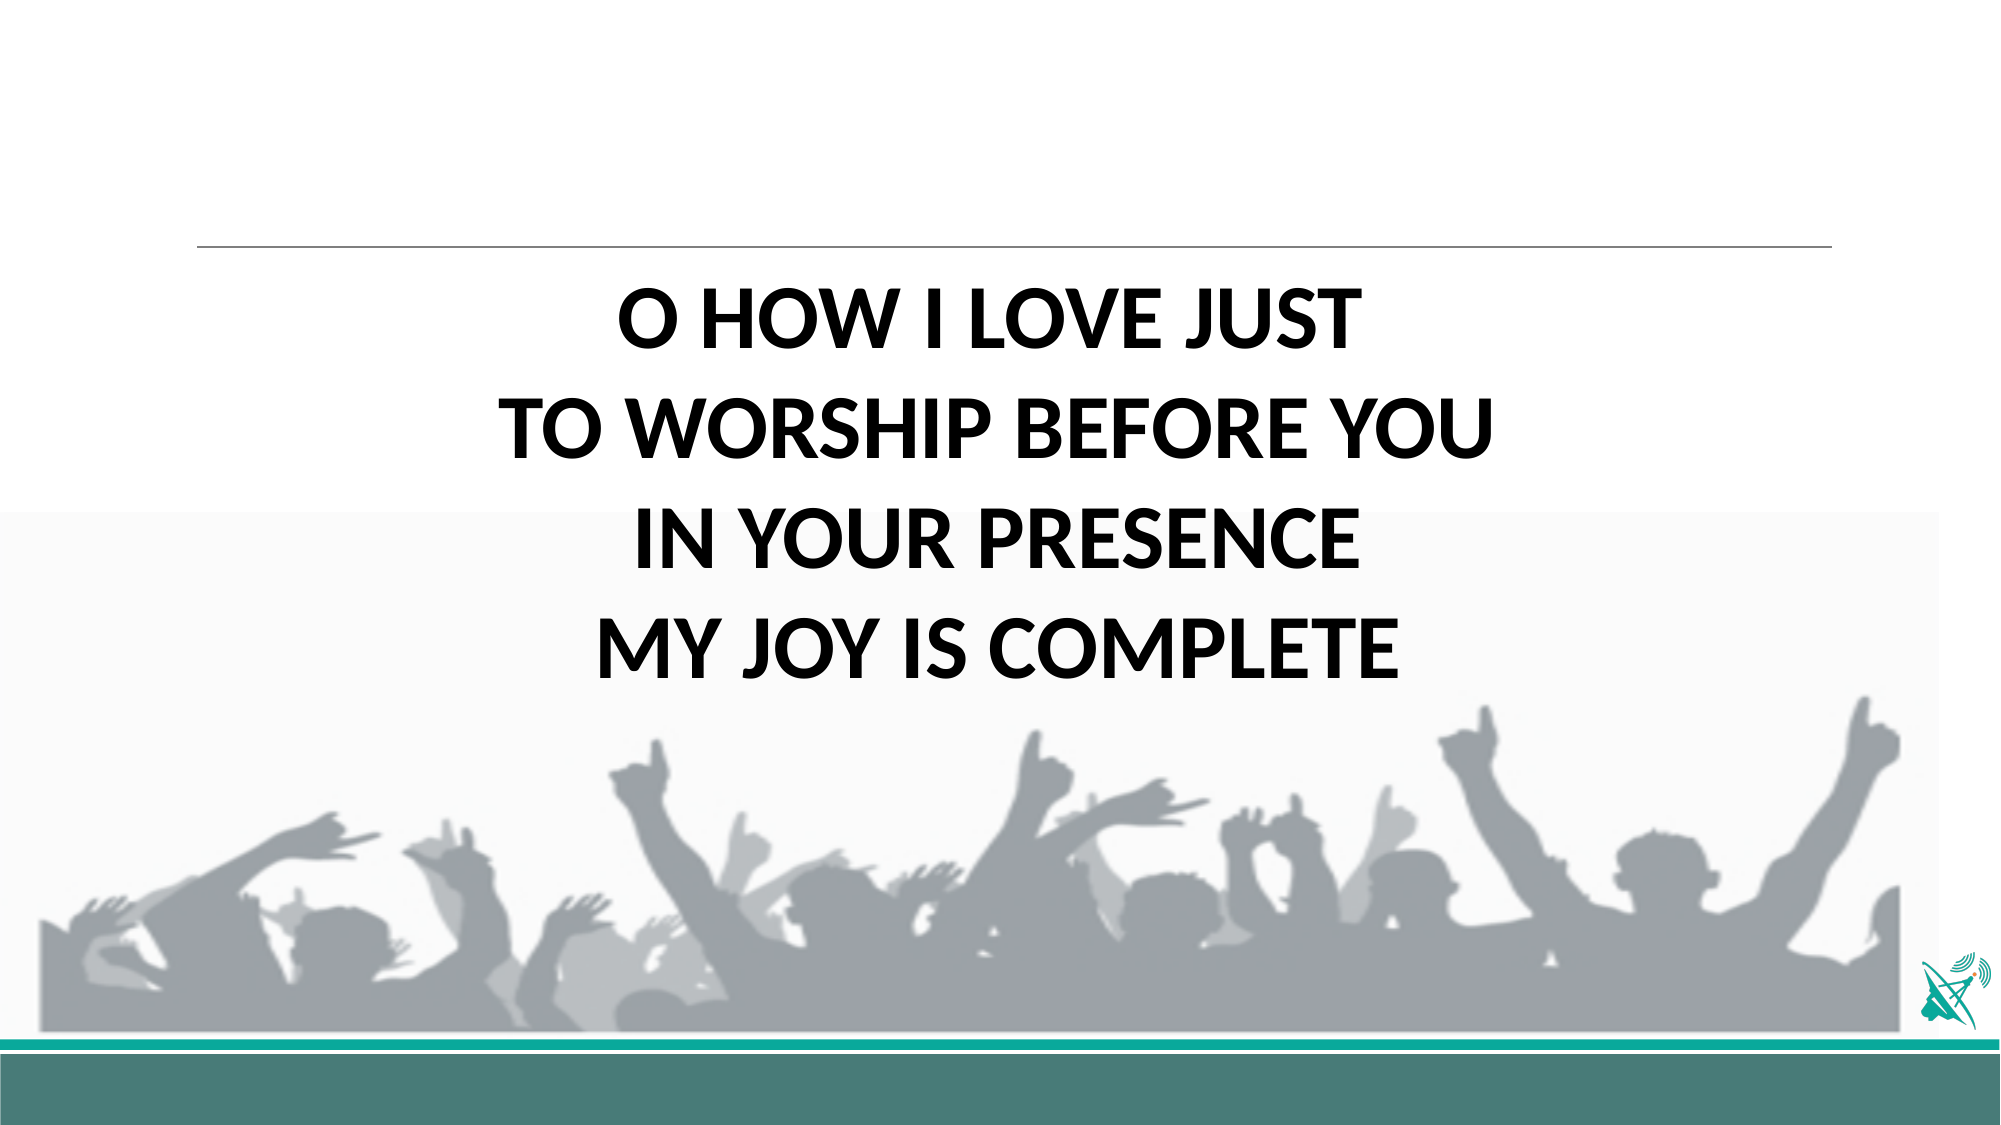

O HOW I LOVE JUST
TO WORSHIP BEFORE YOU
IN YOUR PRESENCE
MY JOY IS COMPLETE